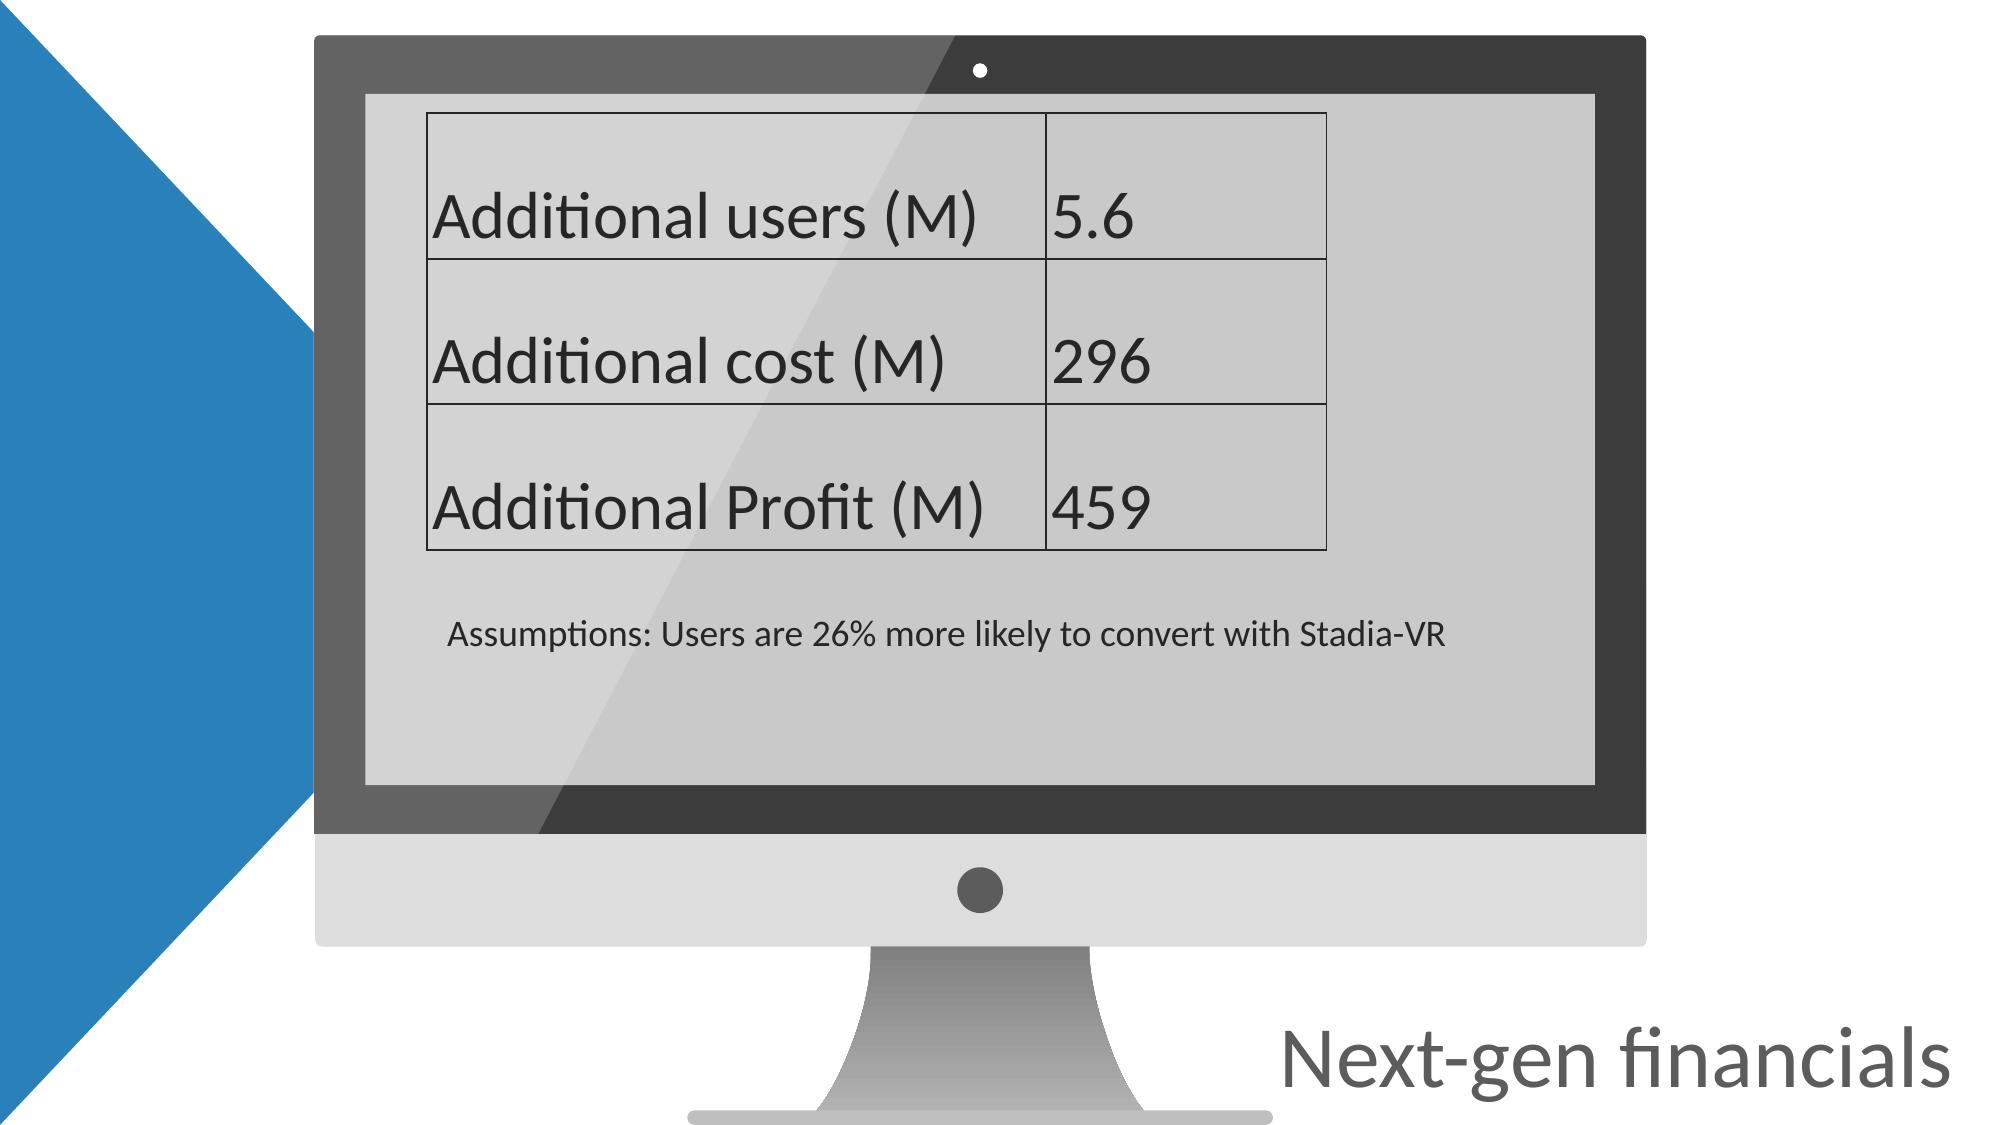

| Additional users (M) | 5.6 |
| --- | --- |
| Additional cost (M) | 296 |
| Additional Profit (M) | 459 |

Assumptions: Users are 26% more likely to convert with Stadia-VR
# Next-gen financials